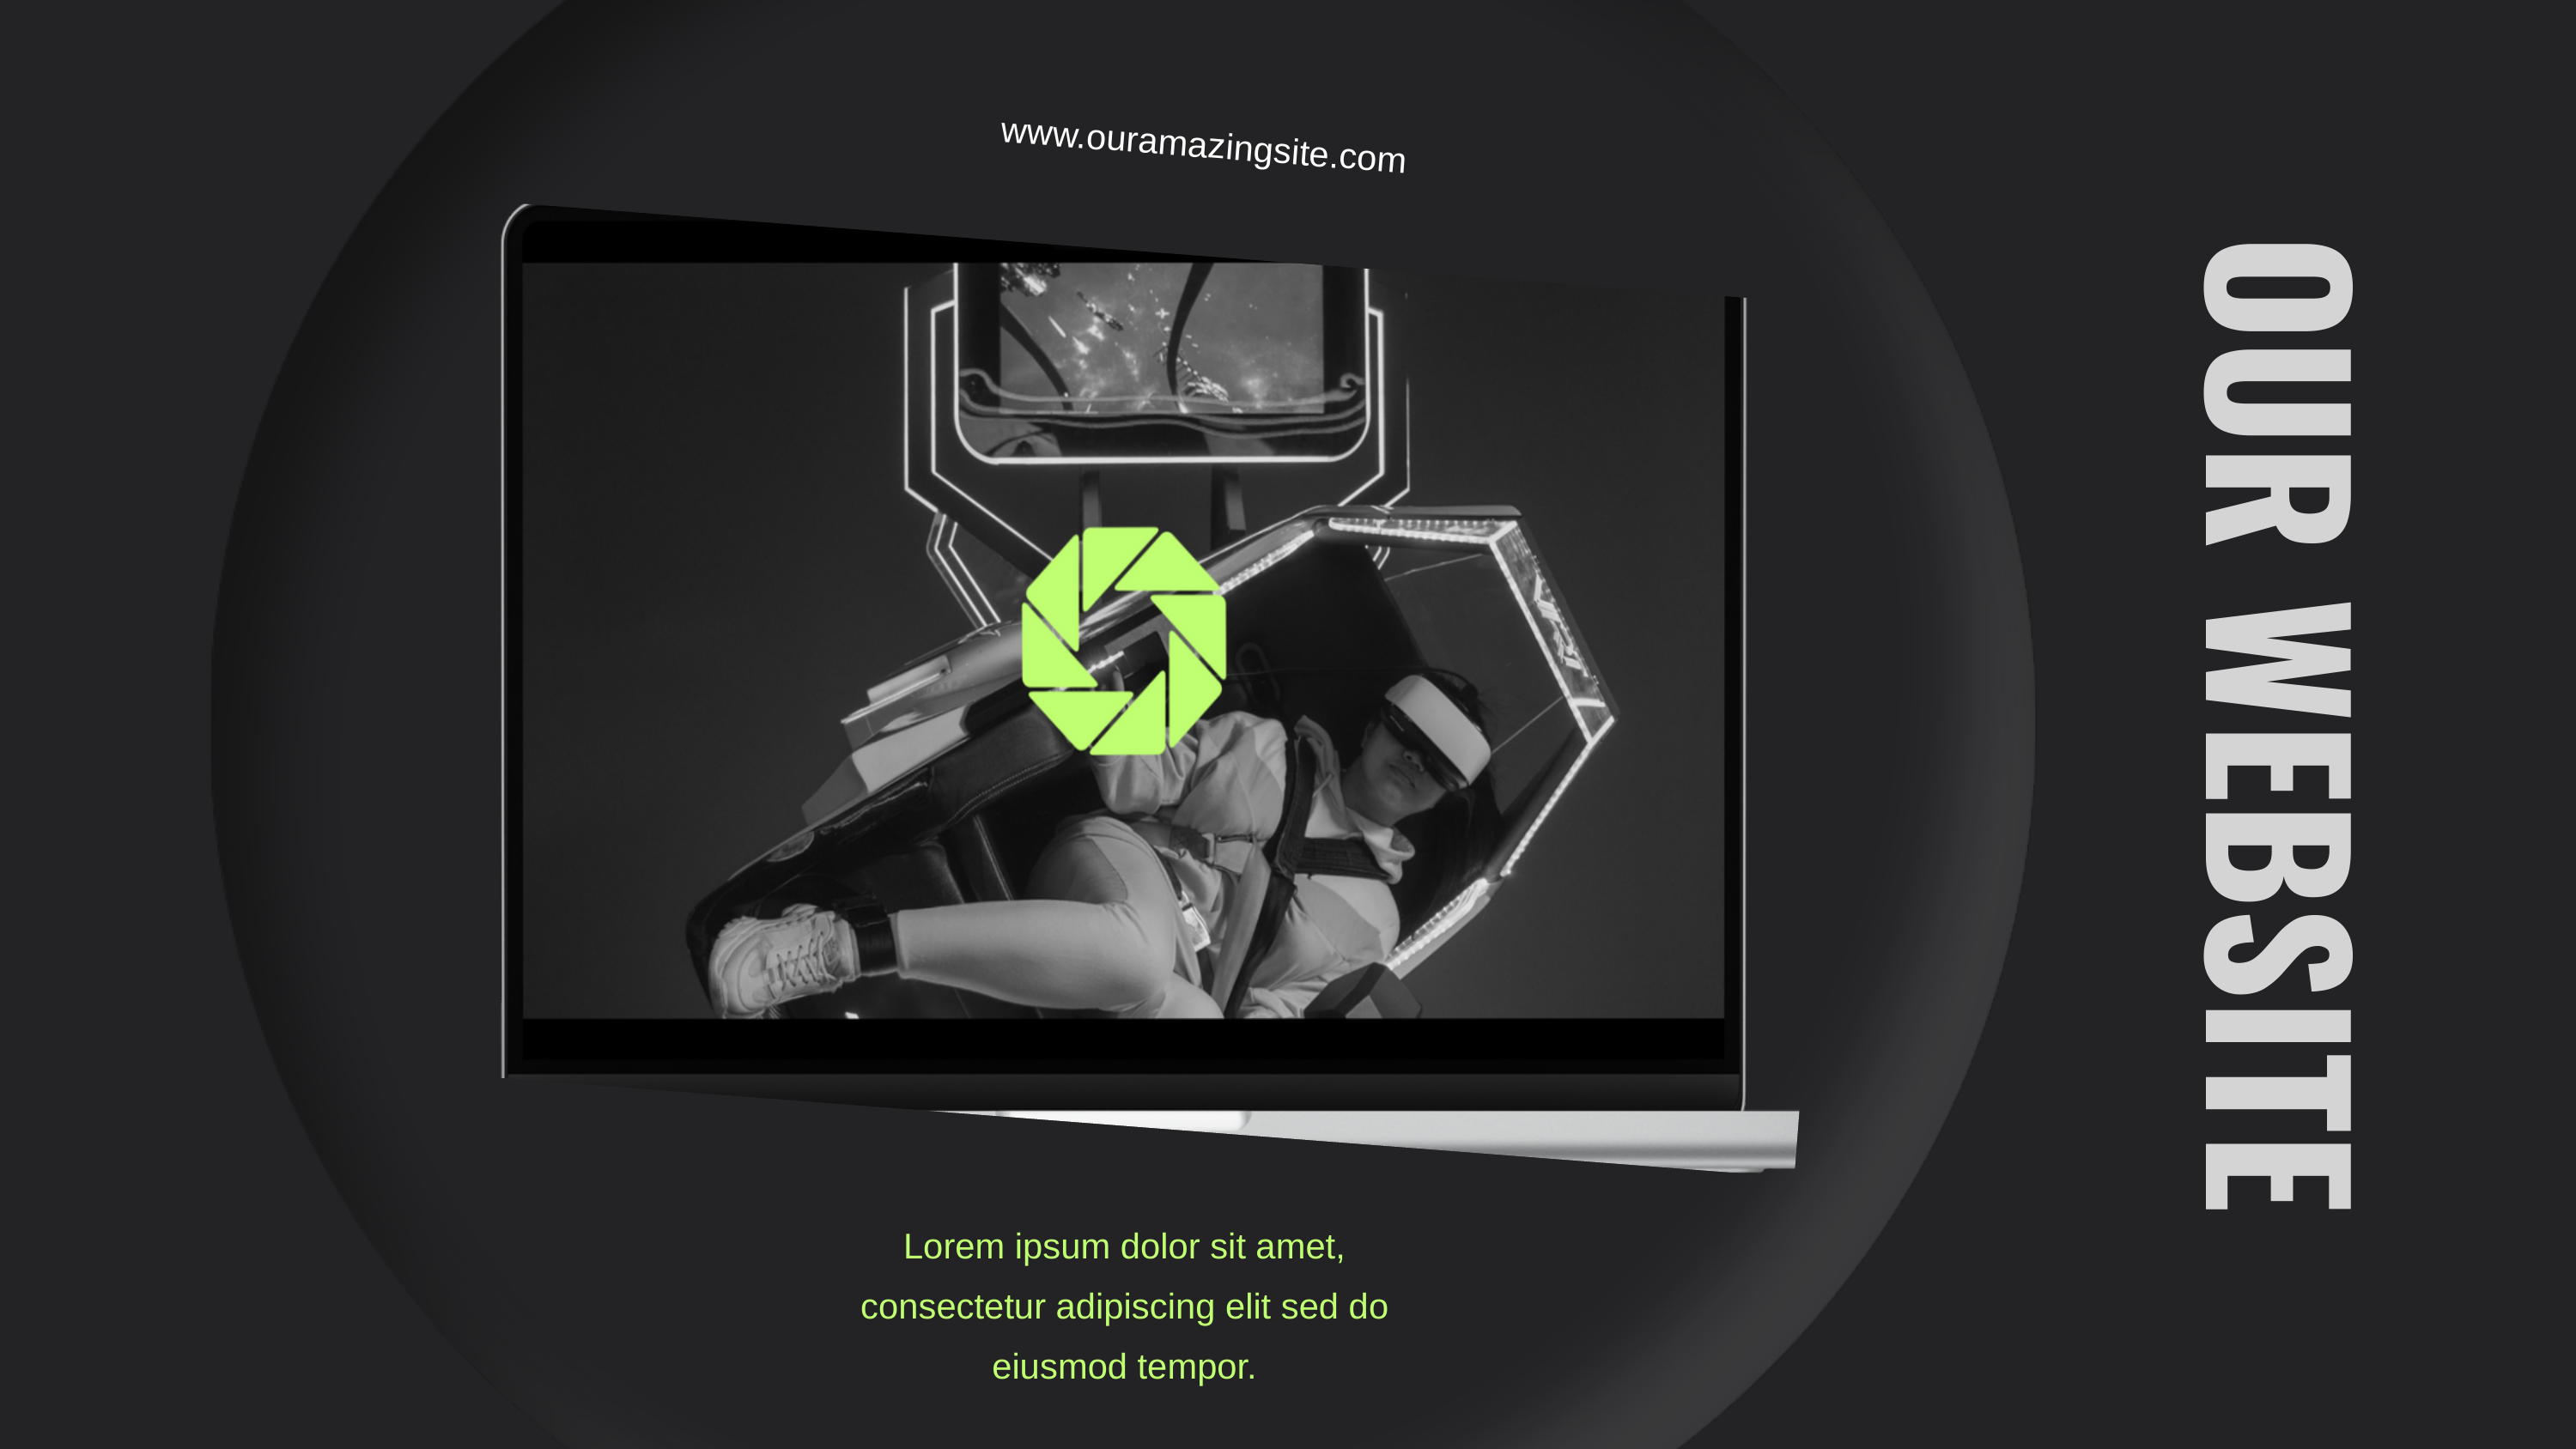

www.ouramazingsite.com

OUR WEBSITE
Lorem ipsum dolor sit amet, consectetur adipiscing elit sed do eiusmod tempor.